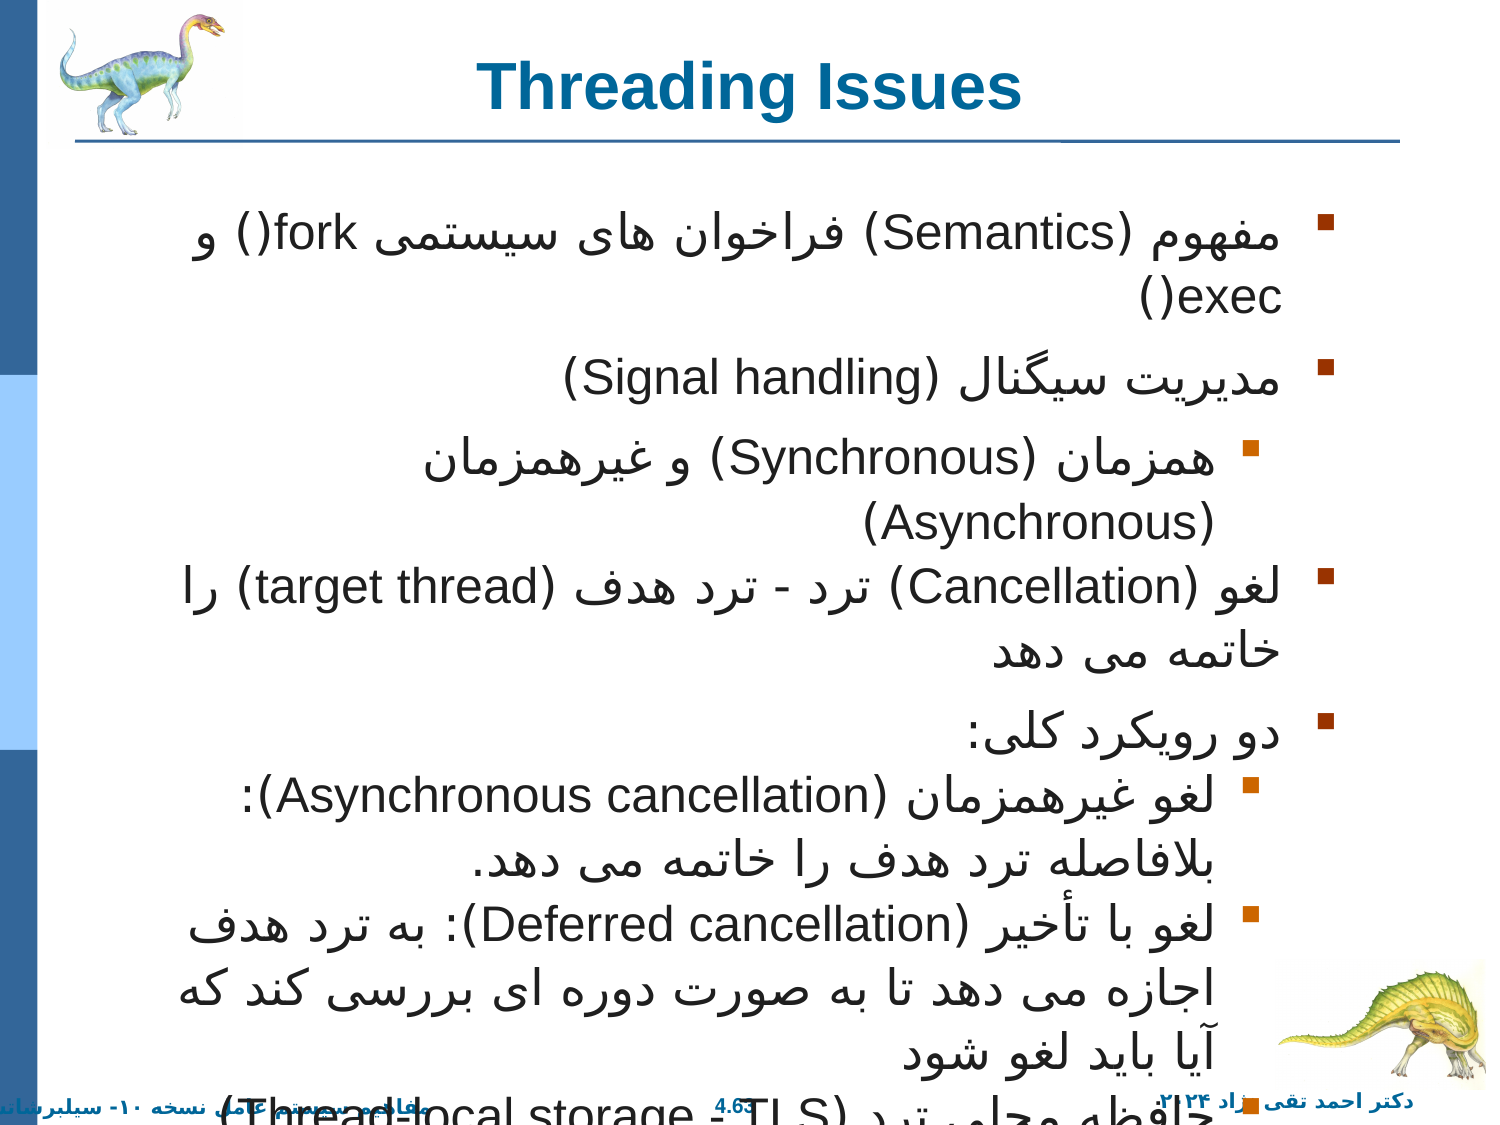

# Threading Issues
مفهوم (Semantics) فراخوان های سیستمی fork() و exec()
مدیریت سیگنال (Signal handling)
همزمان (Synchronous) و غیرهمزمان (Asynchronous)
لغو (Cancellation) ترد - ترد هدف (target thread) را خاتمه می دهد
دو رویکرد کلی:
لغو غیرهمزمان (Asynchronous cancellation): بلافاصله ترد هدف را خاتمه می دهد.
لغو با تأخیر (Deferred cancellation): به ترد هدف اجازه می دهد تا به صورت دوره ای بررسی کند که آیا باید لغو شود
حافظه محلی ترد (Thread-local storage - TLS).
فعال سازی زمان‌بندی